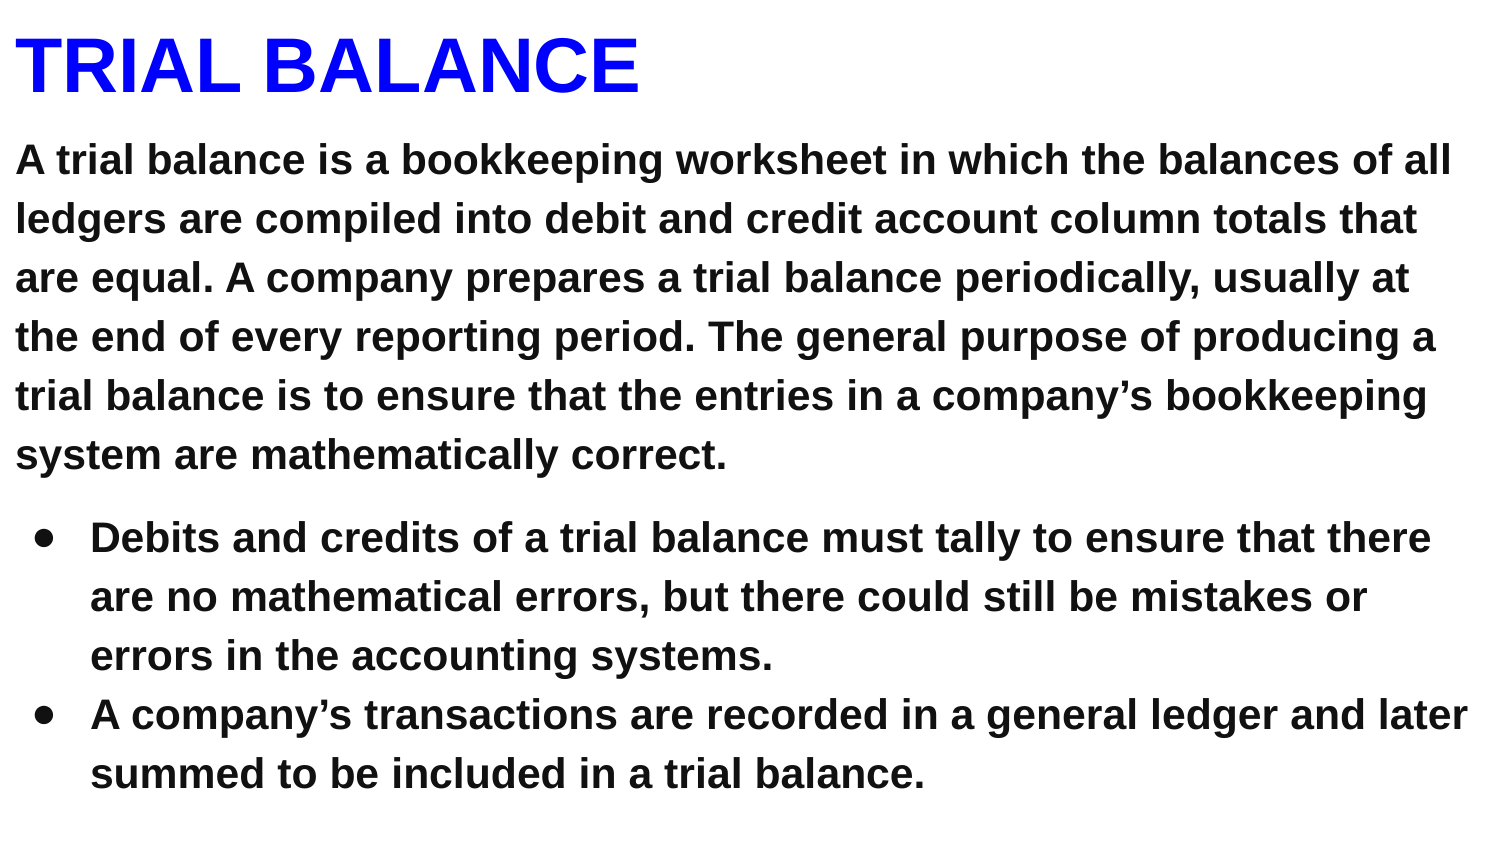

# TRIAL BALANCE
A trial balance is a bookkeeping worksheet in which the balances of all ledgers are compiled into debit and credit account column totals that are equal. A company prepares a trial balance periodically, usually at the end of every reporting period. The general purpose of producing a trial balance is to ensure that the entries in a company’s bookkeeping system are mathematically correct.
Debits and credits of a trial balance must tally to ensure that there are no mathematical errors, but there could still be mistakes or errors in the accounting systems.
A company’s transactions are recorded in a general ledger and later summed to be included in a trial balance.